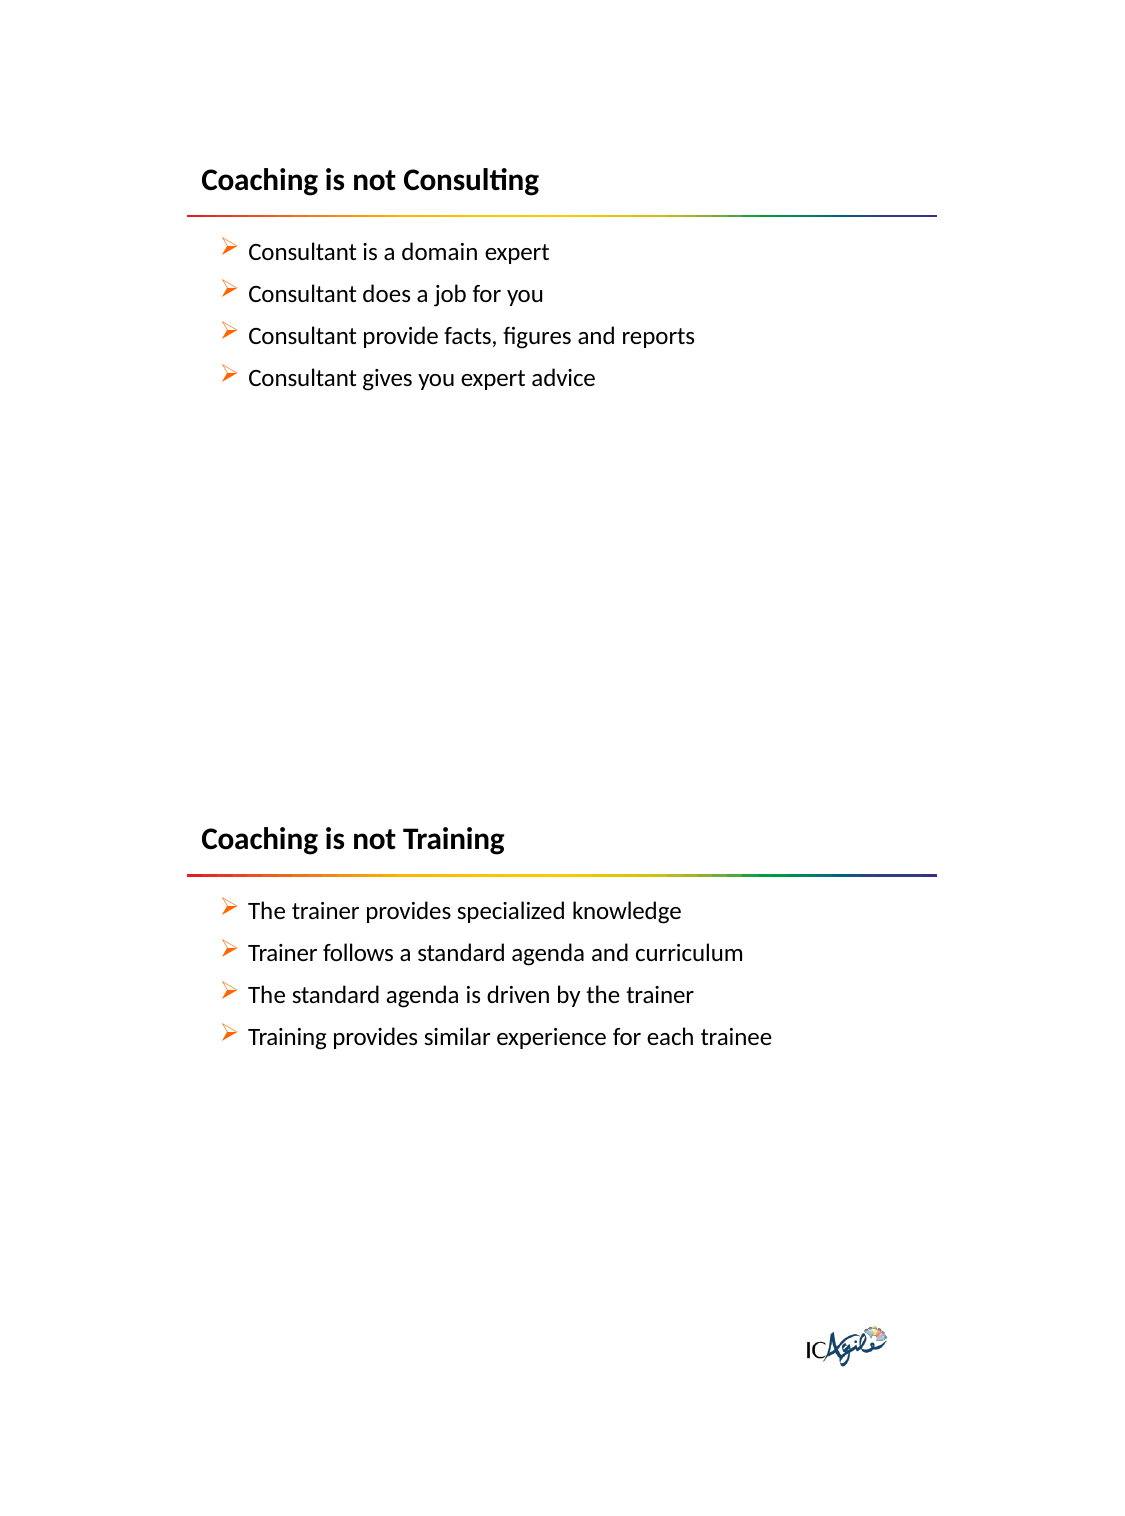

Coaching is not Consulting

Consultant is a domain expert
Consultant does a job for you
Consultant provide facts, figures and reports
Consultant gives you expert advice

Coaching is not Training

The trainer provides specialized knowledge
Trainer follows a standard agenda and curriculum
The standard agenda is driven by the trainer
Training provides similar experience for each trainee